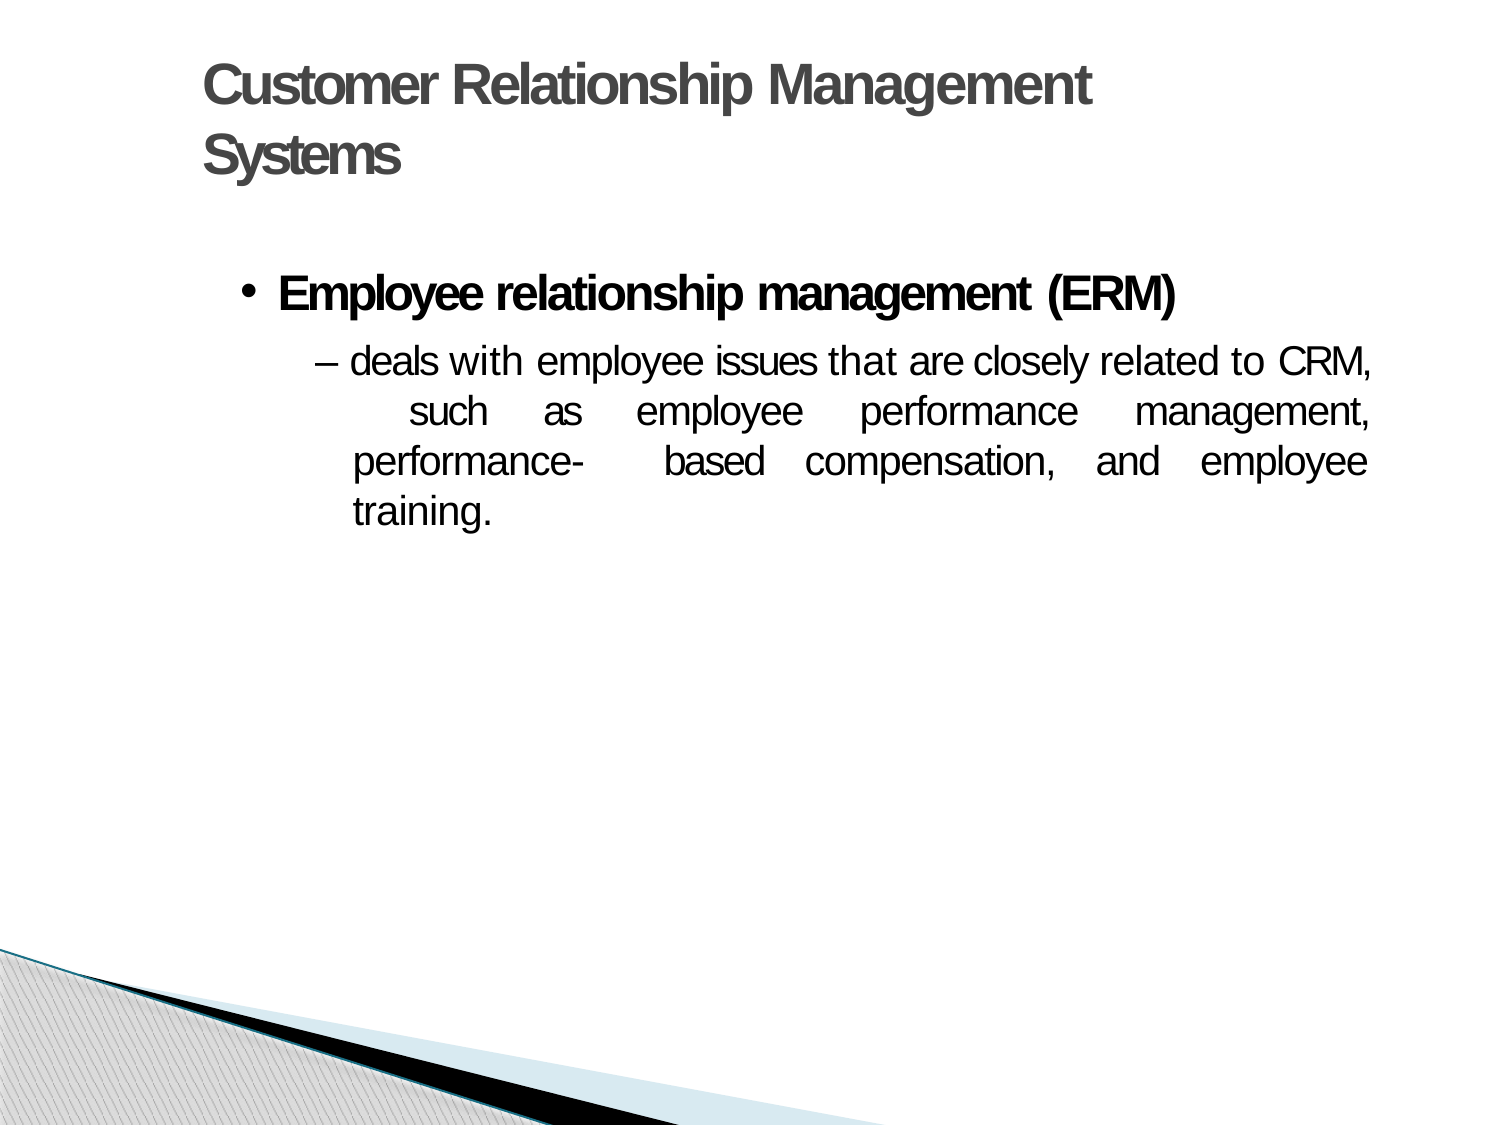

# Customer Relationship Management Systems
Employee relationship management (ERM)
– deals with employee issues that are closely related to CRM,  such as employee performance management, performance-  based compensation, and employee training.